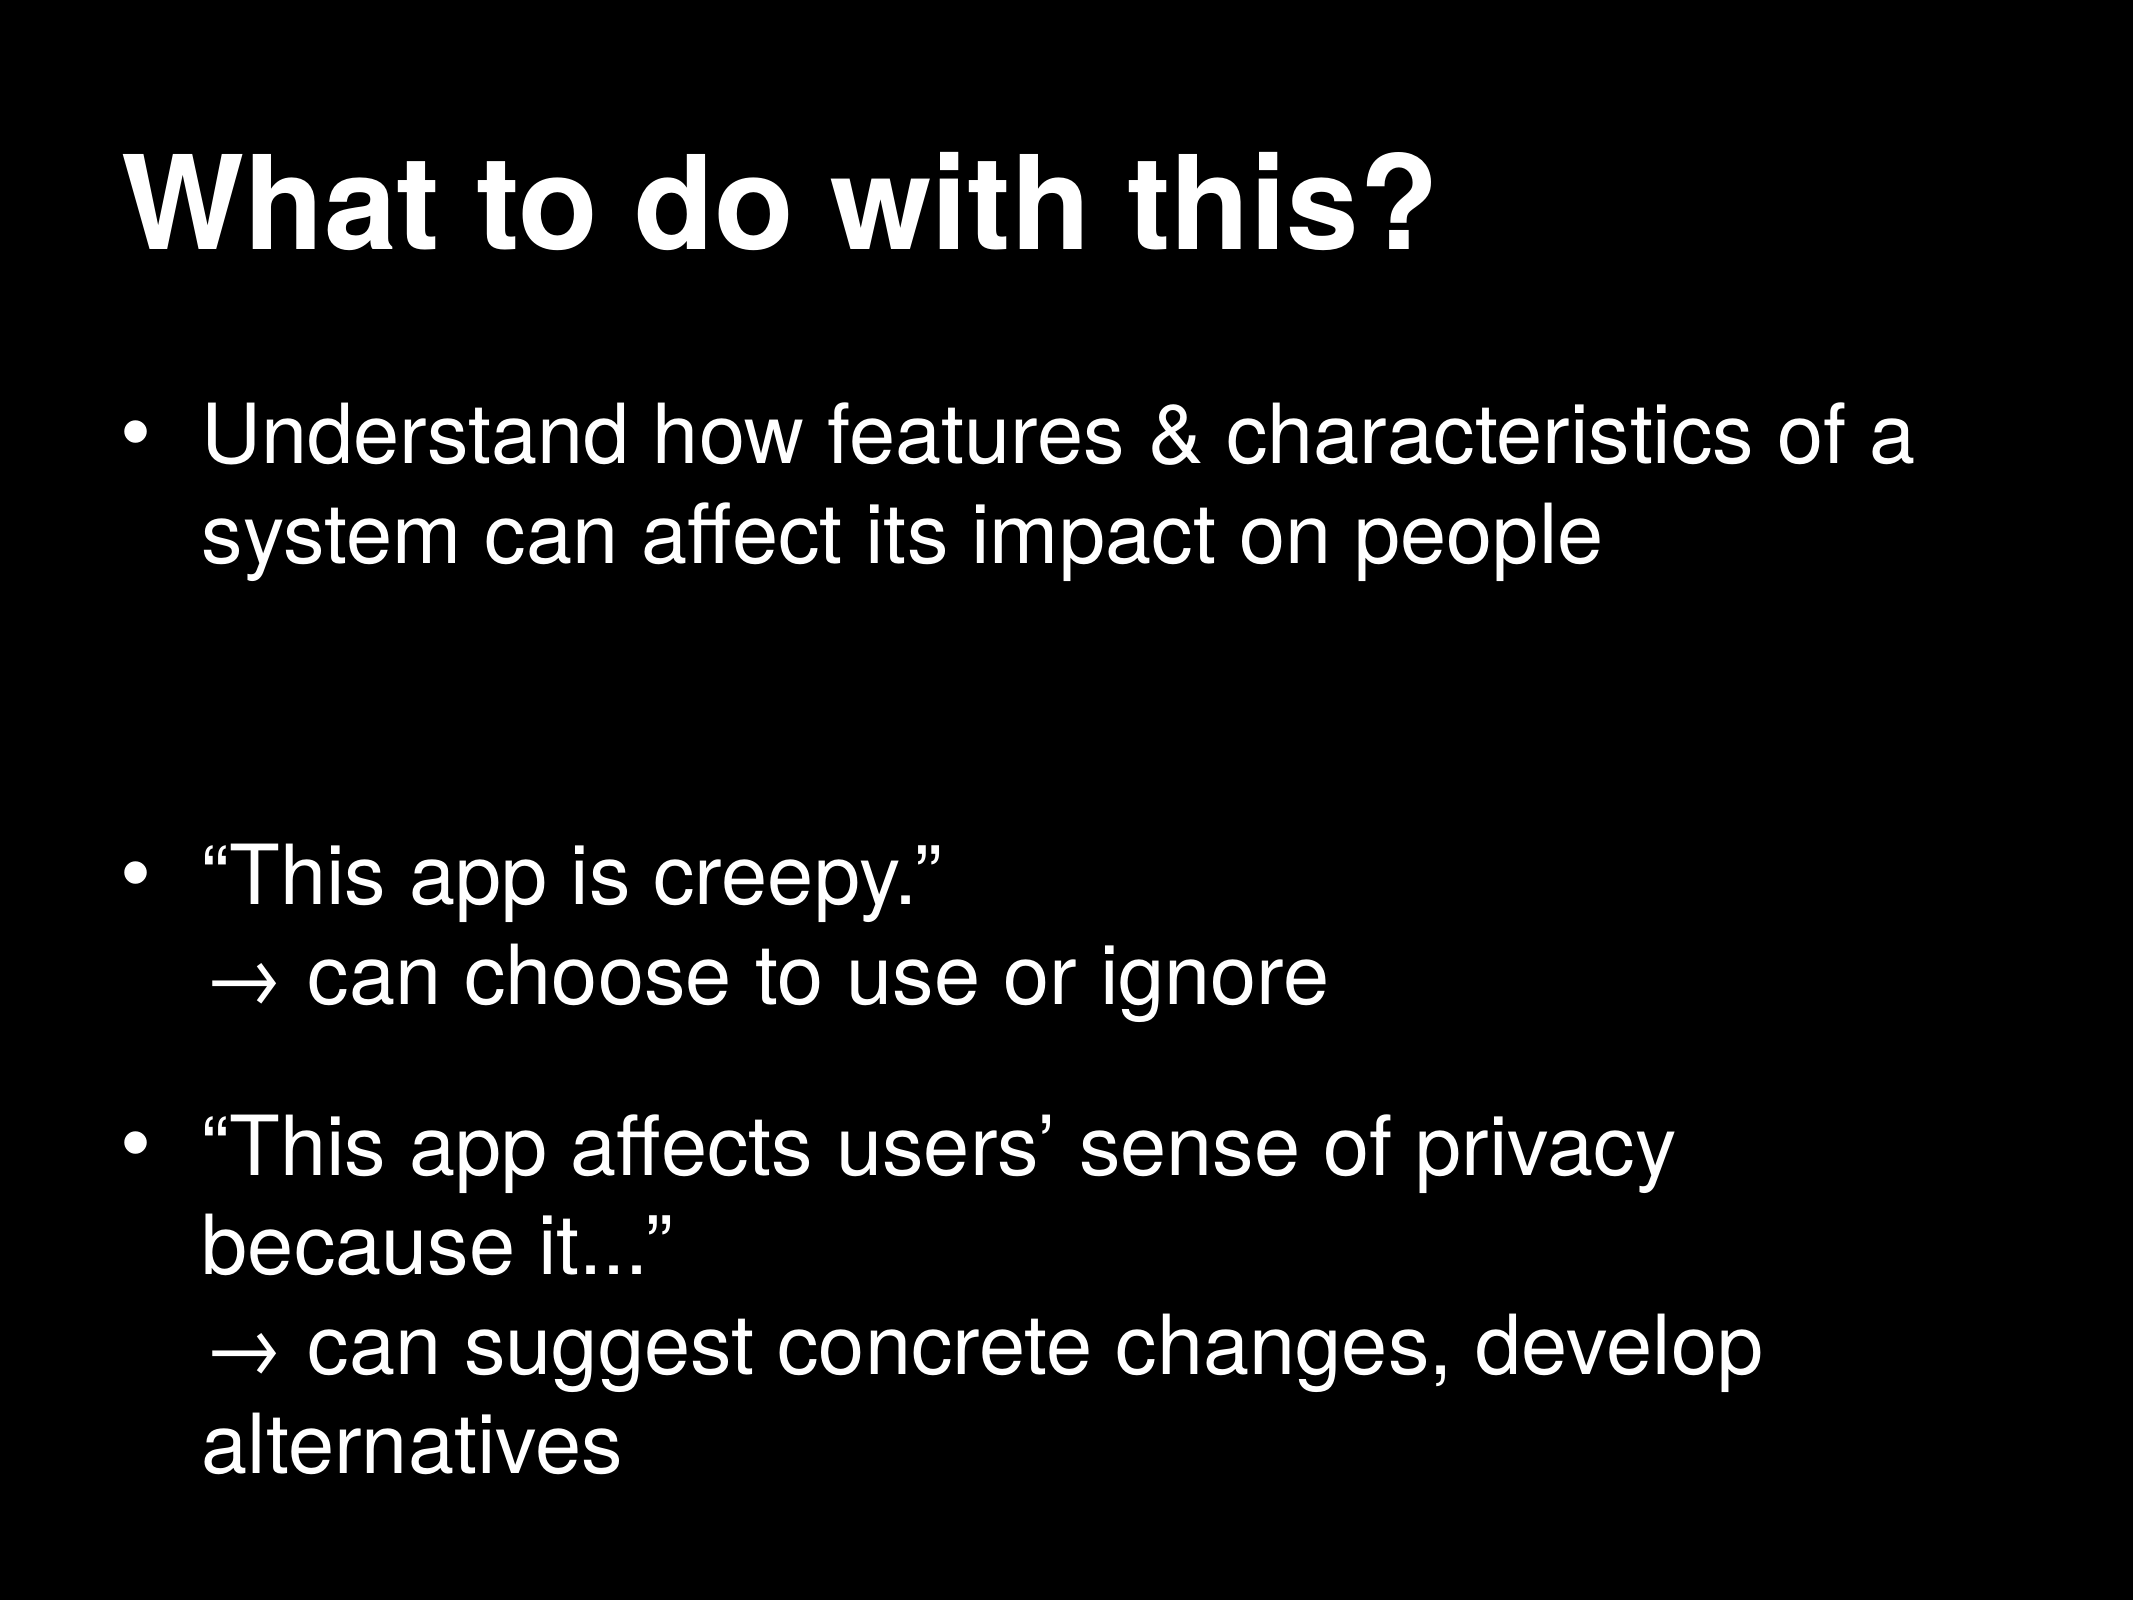

# What to do with this?
Understand how features & characteristics of a system can affect its impact on people

“This app is creepy.”
→ can choose to use or ignore
“This app affects users’ sense of privacy because it...”
→ can suggest concrete changes, develop alternatives